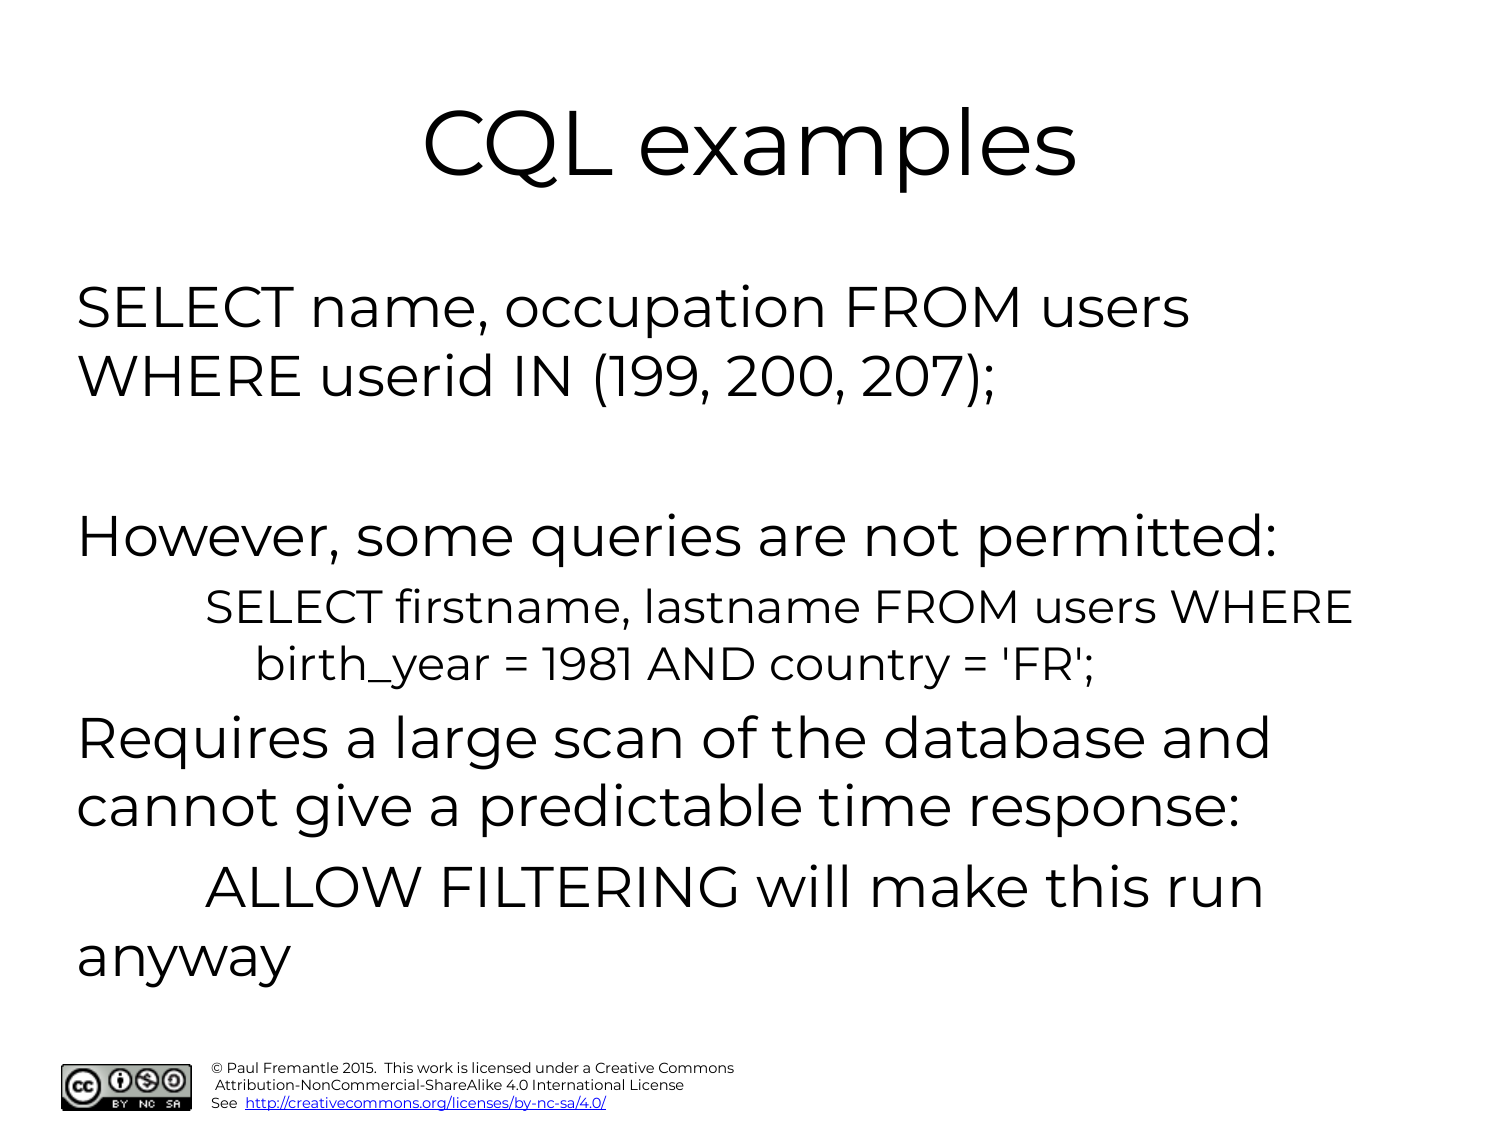

# CQL examples
SELECT name, occupation FROM users WHERE userid IN (199, 200, 207);

However, some queries are not permitted:
	SELECT firstname, lastname FROM users WHERE
		    birth_year = 1981 AND country = 'FR';
Requires a large scan of the database and cannot give a predictable time response:
	ALLOW FILTERING will make this run anyway